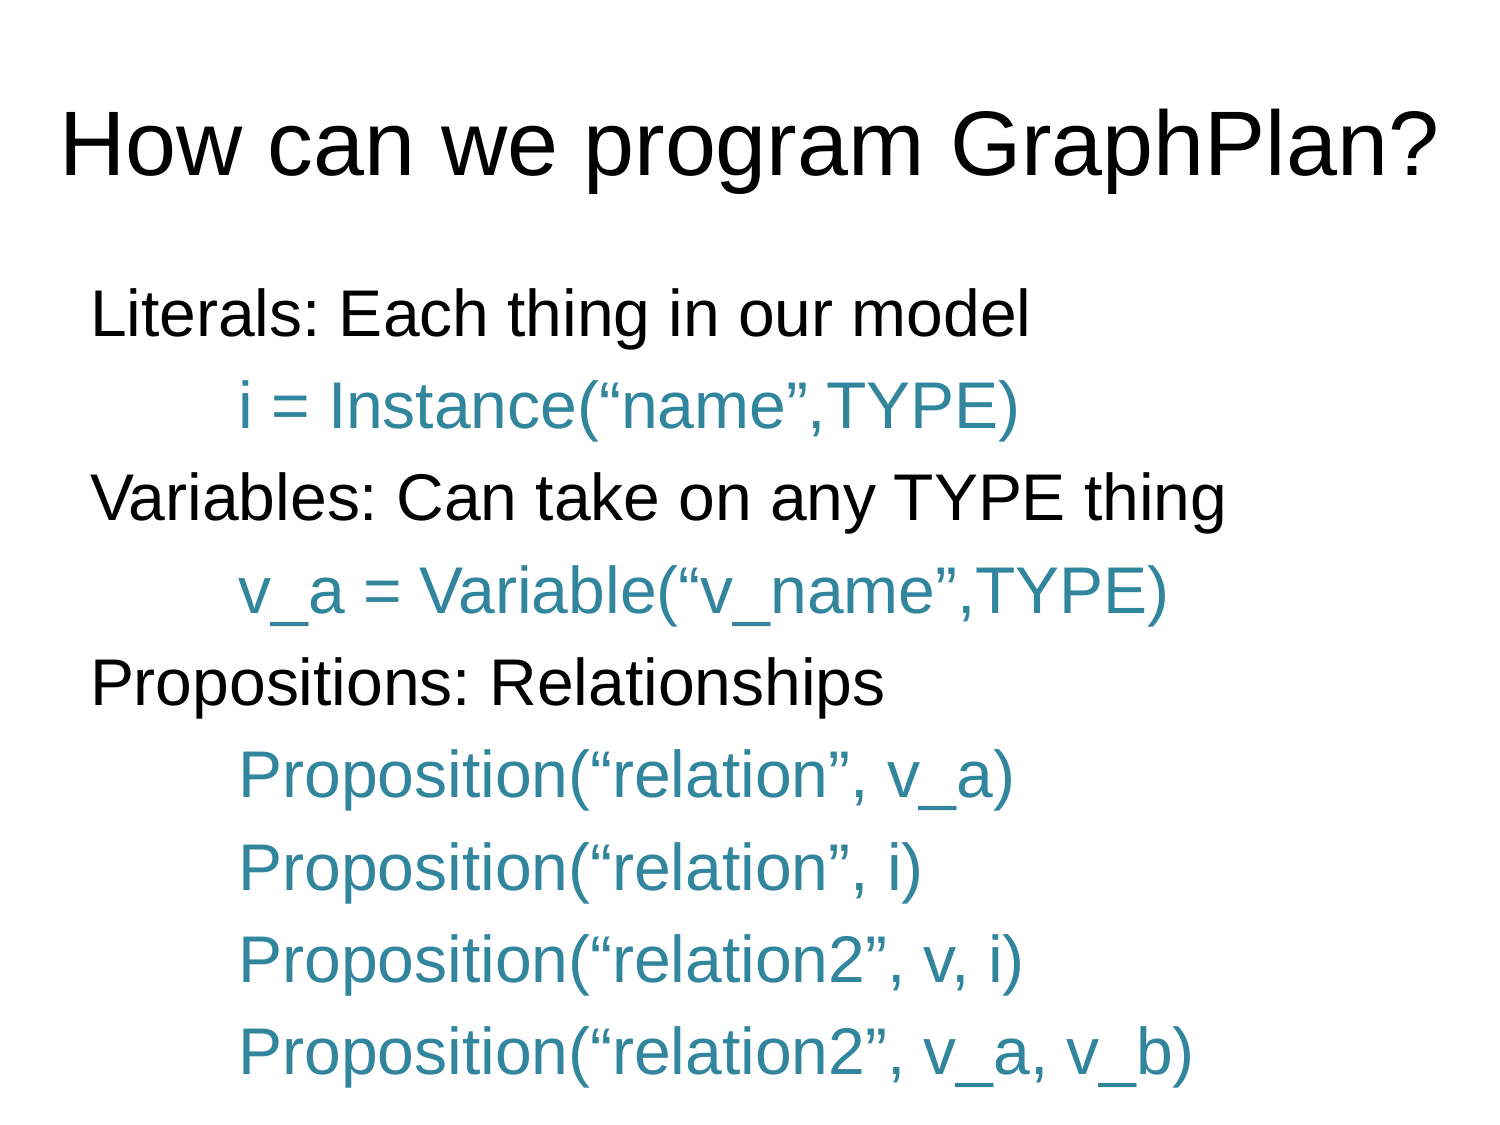

# How can we program GraphPlan?
Literals: Each thing in our model
			i = Instance(“name”,TYPE)
Variables: Can take on any TYPE thing
			v_a = Variable(“v_name”,TYPE)
Propositions: Relationships
			Proposition(“relation”, v_a)
			Proposition(“relation”, i)
			Proposition(“relation2”, v, i)
			Proposition(“relation2”, v_a, v_b)